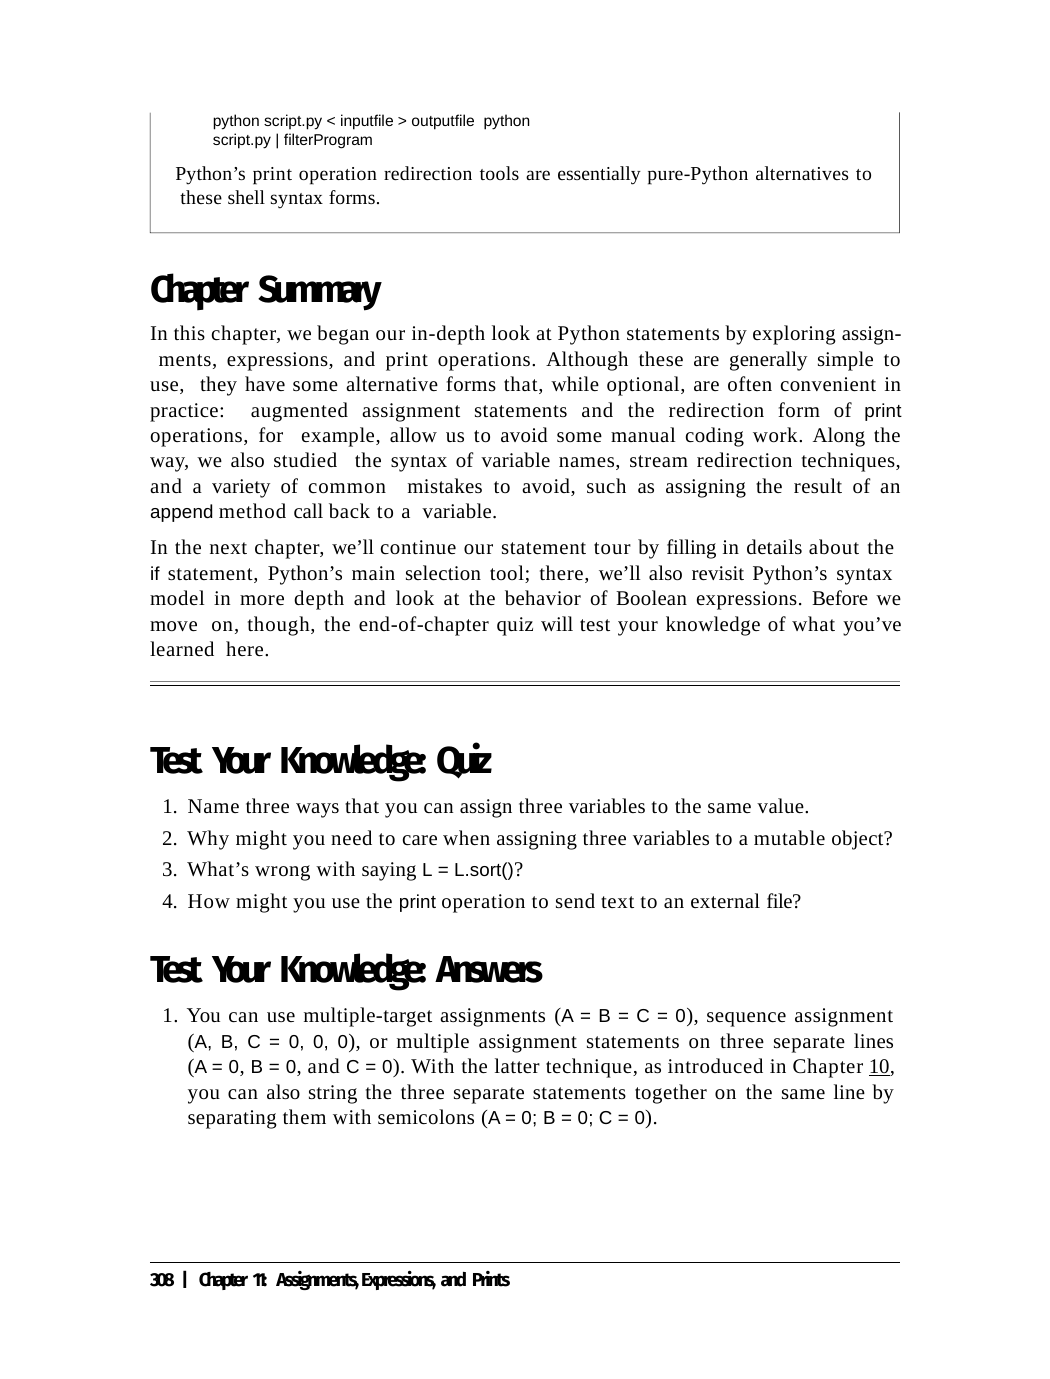

python script.py < inputfile > outputfile  python script.py | filterProgram
Python’s print operation redirection tools are essentially pure-Python alternatives to  these shell syntax forms.

Chapter Summary
In this chapter, we began our in-depth look at Python statements by exploring assign-  ments, expressions, and print operations. Although these are generally simple to use,  they have some alternative forms that, while optional, are often convenient in practice:  augmented assignment statements and the redirection form of print operations, for  example, allow us to avoid some manual coding work. Along the way, we also studied  the syntax of variable names, stream redirection techniques, and a variety of common  mistakes to avoid, such as assigning the result of an append method call back to a  variable.
In the next chapter, we’ll continue our statement tour by filling in details about the  if statement, Python’s main selection tool; there, we’ll also revisit Python’s syntax  model in more depth and look at the behavior of Boolean expressions. Before we move  on, though, the end-of-chapter quiz will test your knowledge of what you’ve learned  here.

Test Your Knowledge: Quiz
Name three ways that you can assign three variables to the same value.
Why might you need to care when assigning three variables to a mutable object?
What’s wrong with saying L = L.sort()?
How might you use the print operation to send text to an external file?

Test Your Knowledge: Answers
1. You can use multiple-target assignments (A = B = C = 0), sequence assignment  (A, B, C = 0, 0, 0), or multiple assignment statements on three separate lines  (A = 0, B = 0, and C = 0). With the latter technique, as introduced in Chapter 10,  you can also string the three separate statements together on the same line by  separating them with semicolons (A = 0; B = 0; C = 0).

308  |  Chapter 11:  Assignments, Expressions, and Prints